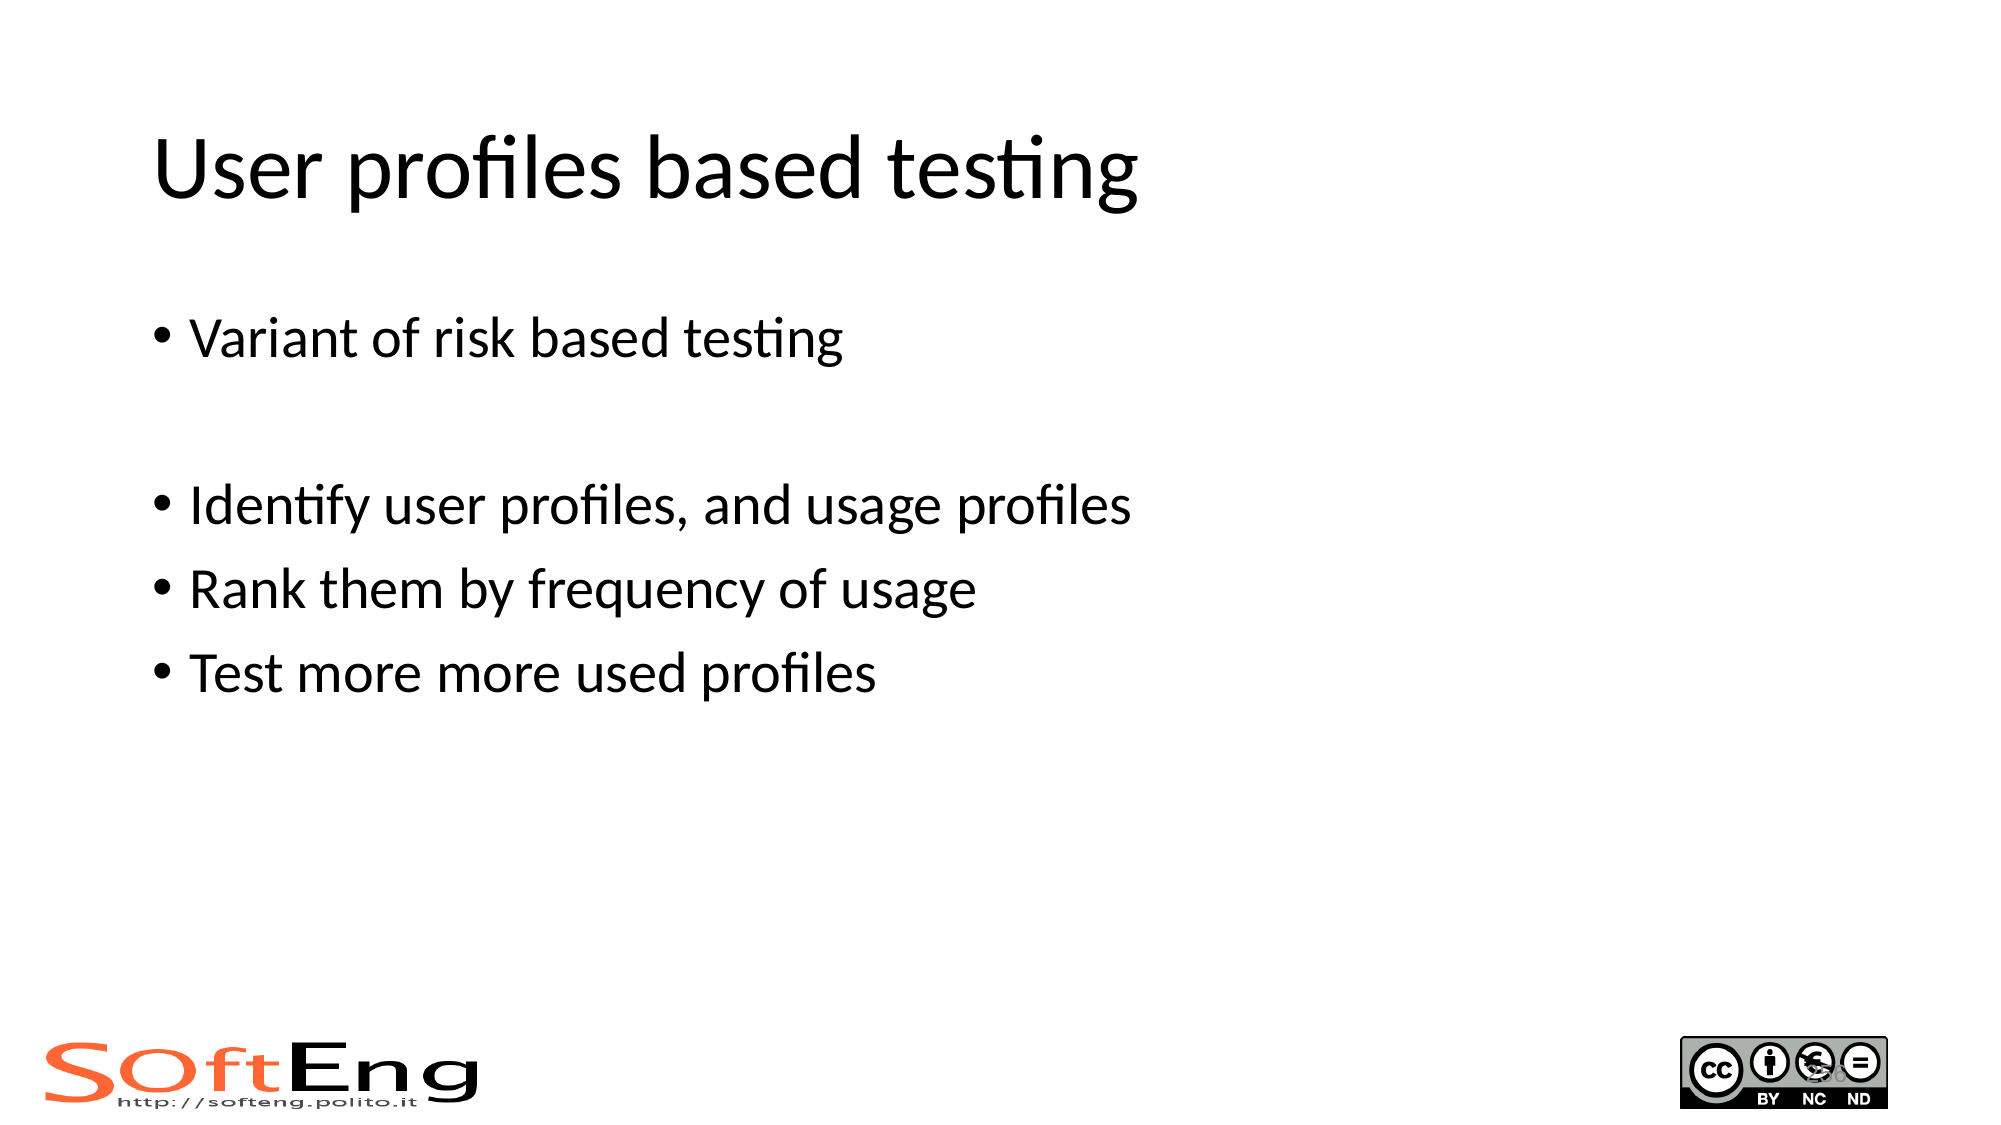

# User profiles based testing
Variant of risk based testing

Identify user profiles, and usage profiles
Rank them by frequency of usage
Test more more used profiles
256